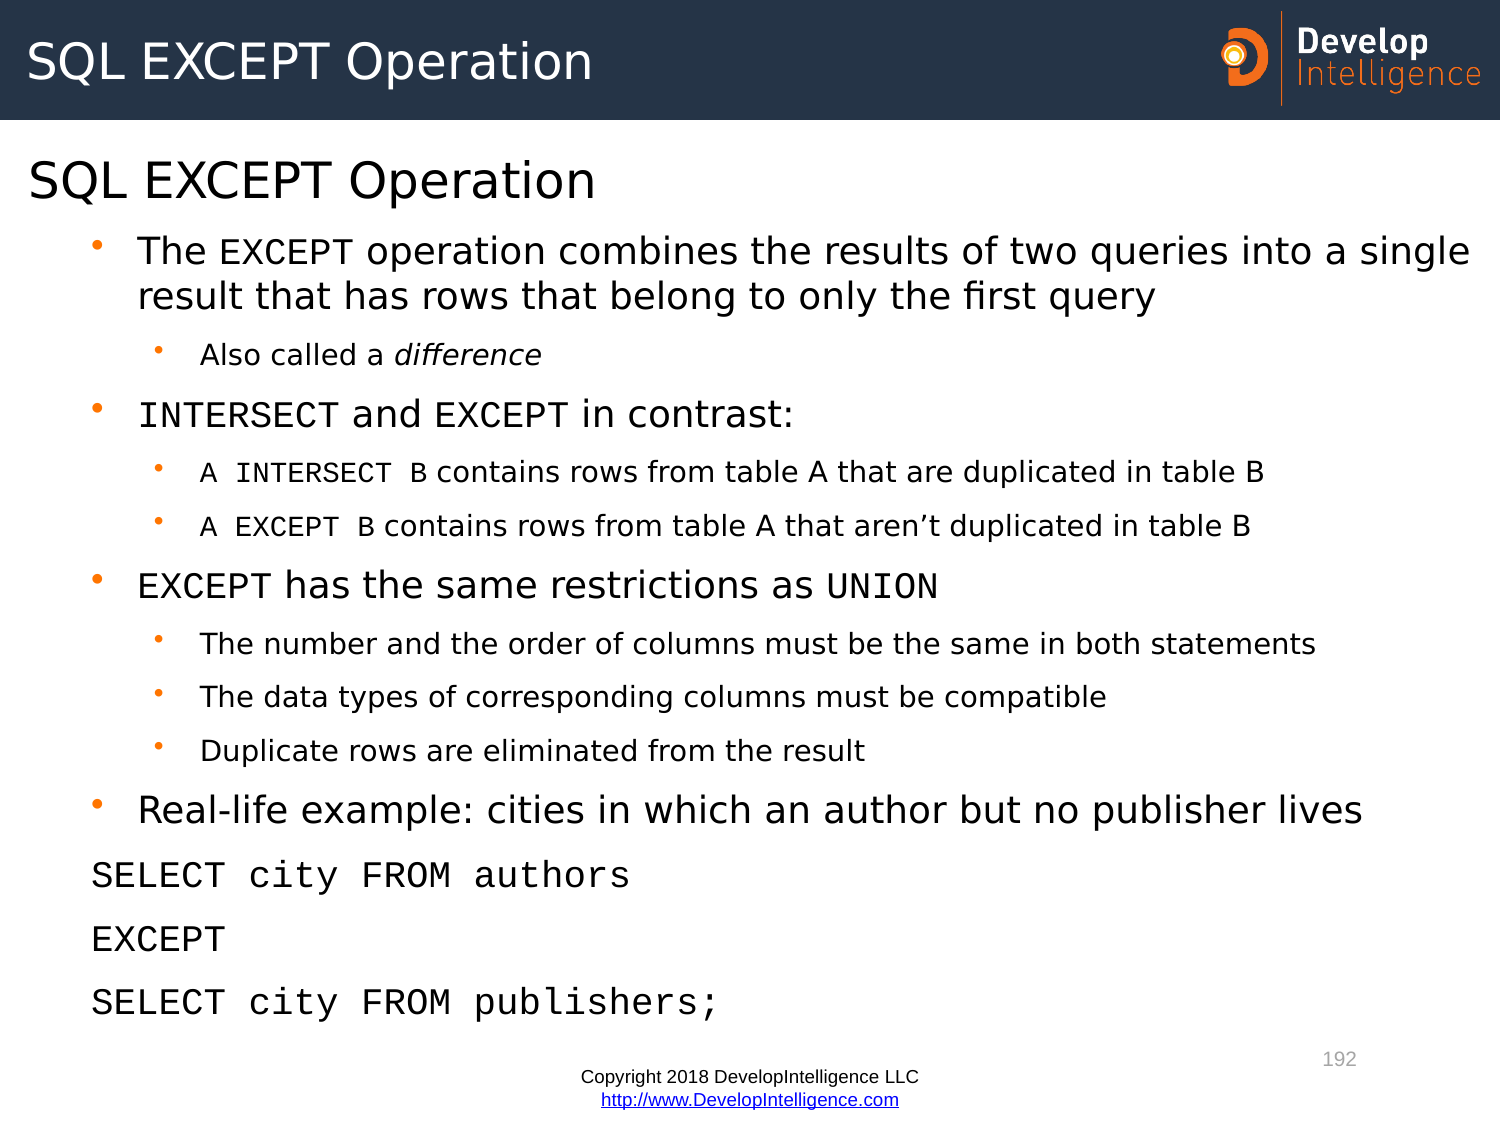

# SQL EXCEPT Operation
SQL EXCEPT Operation
The EXCEPT operation combines the results of two queries into a single result that has rows that belong to only the first query
Also called a difference
INTERSECT and EXCEPT in contrast:
A INTERSECT B contains rows from table A that are duplicated in table B
A EXCEPT B contains rows from table A that aren’t duplicated in table B
EXCEPT has the same restrictions as UNION
The number and the order of columns must be the same in both statements
The data types of corresponding columns must be compatible
Duplicate rows are eliminated from the result
Real-life example: cities in which an author but no publisher lives
SELECT city FROM authors
EXCEPT
SELECT city FROM publishers;

192